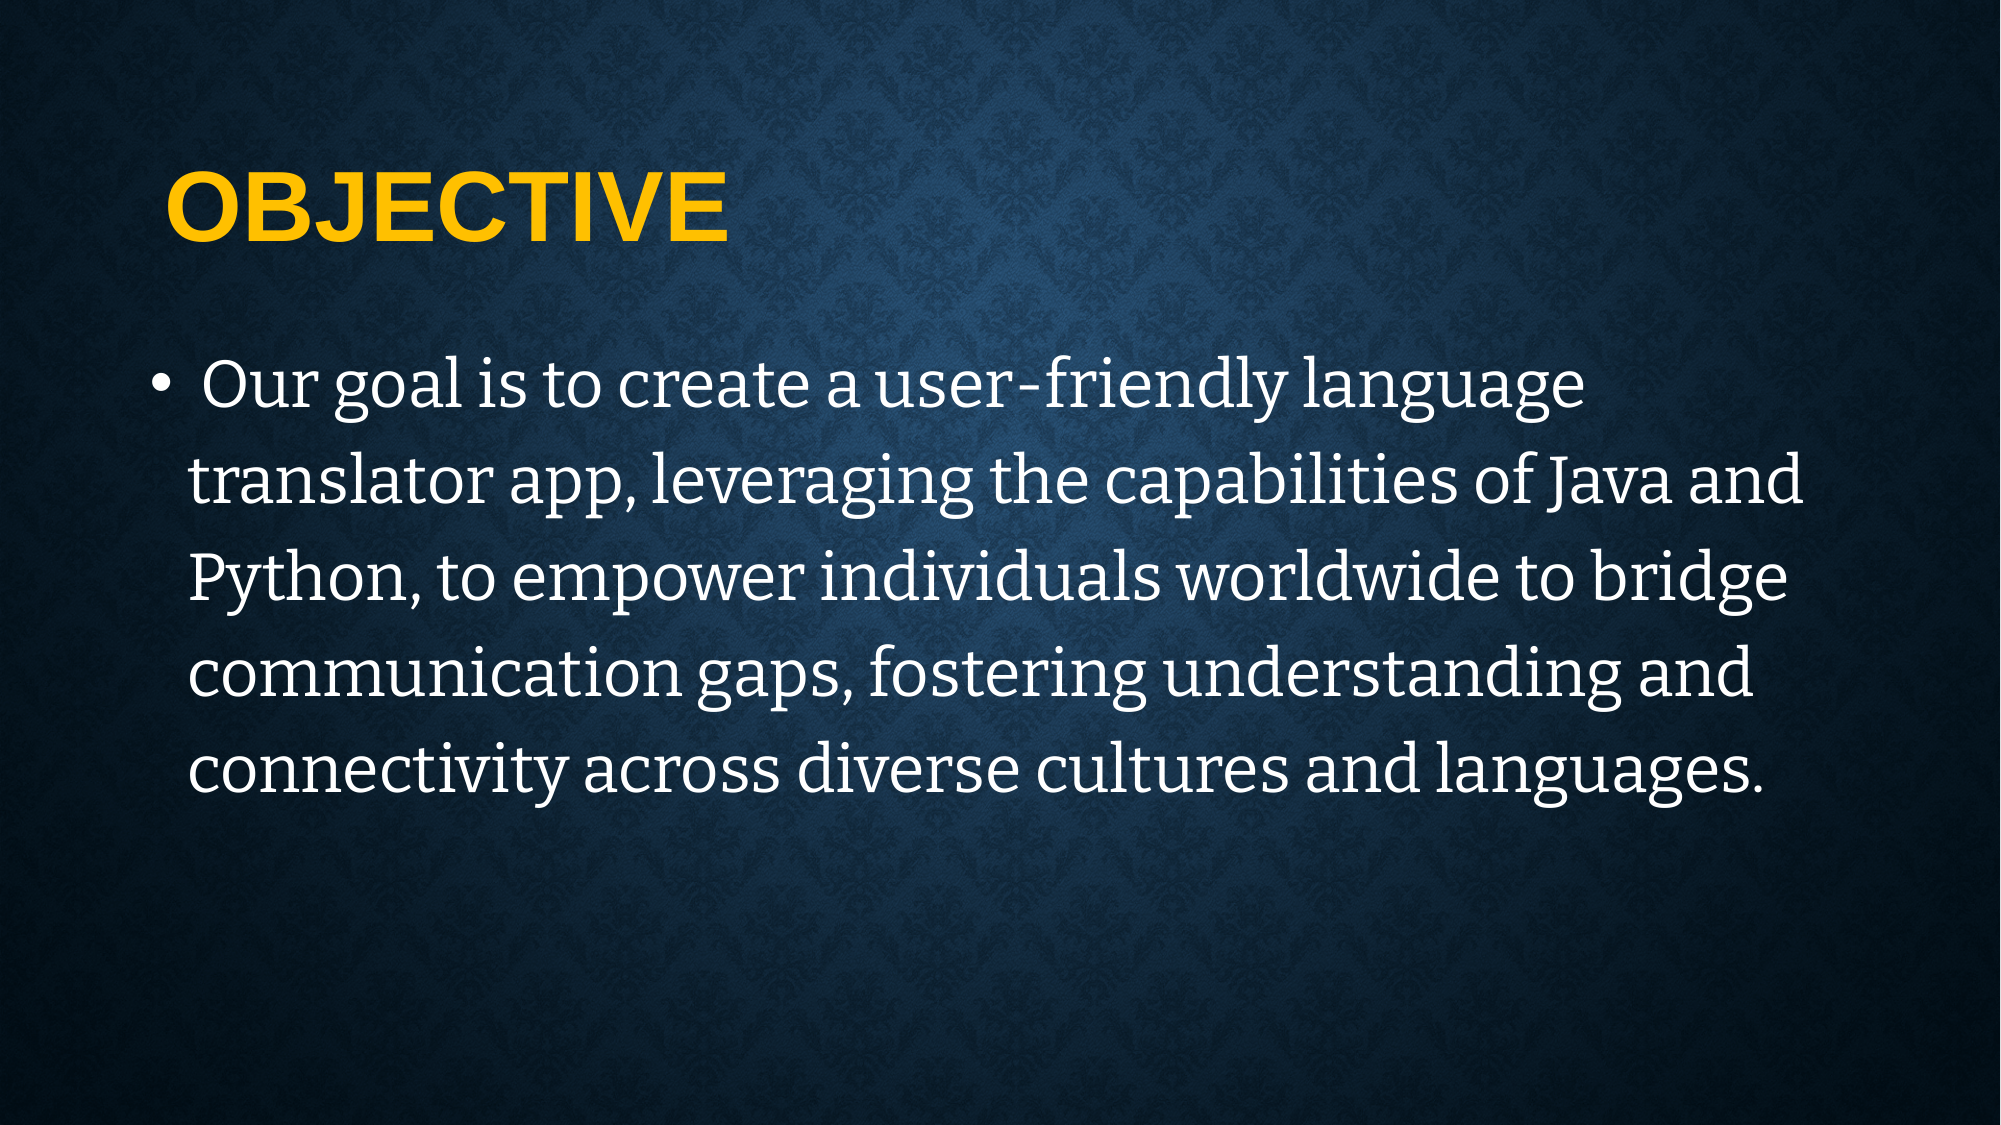

# OBJECTIVE
 Our goal is to create a user-friendly language        translator app, leveraging the capabilities of Java and Python, to empower individuals worldwide to bridge communication gaps, fostering understanding and connectivity across diverse cultures and languages.